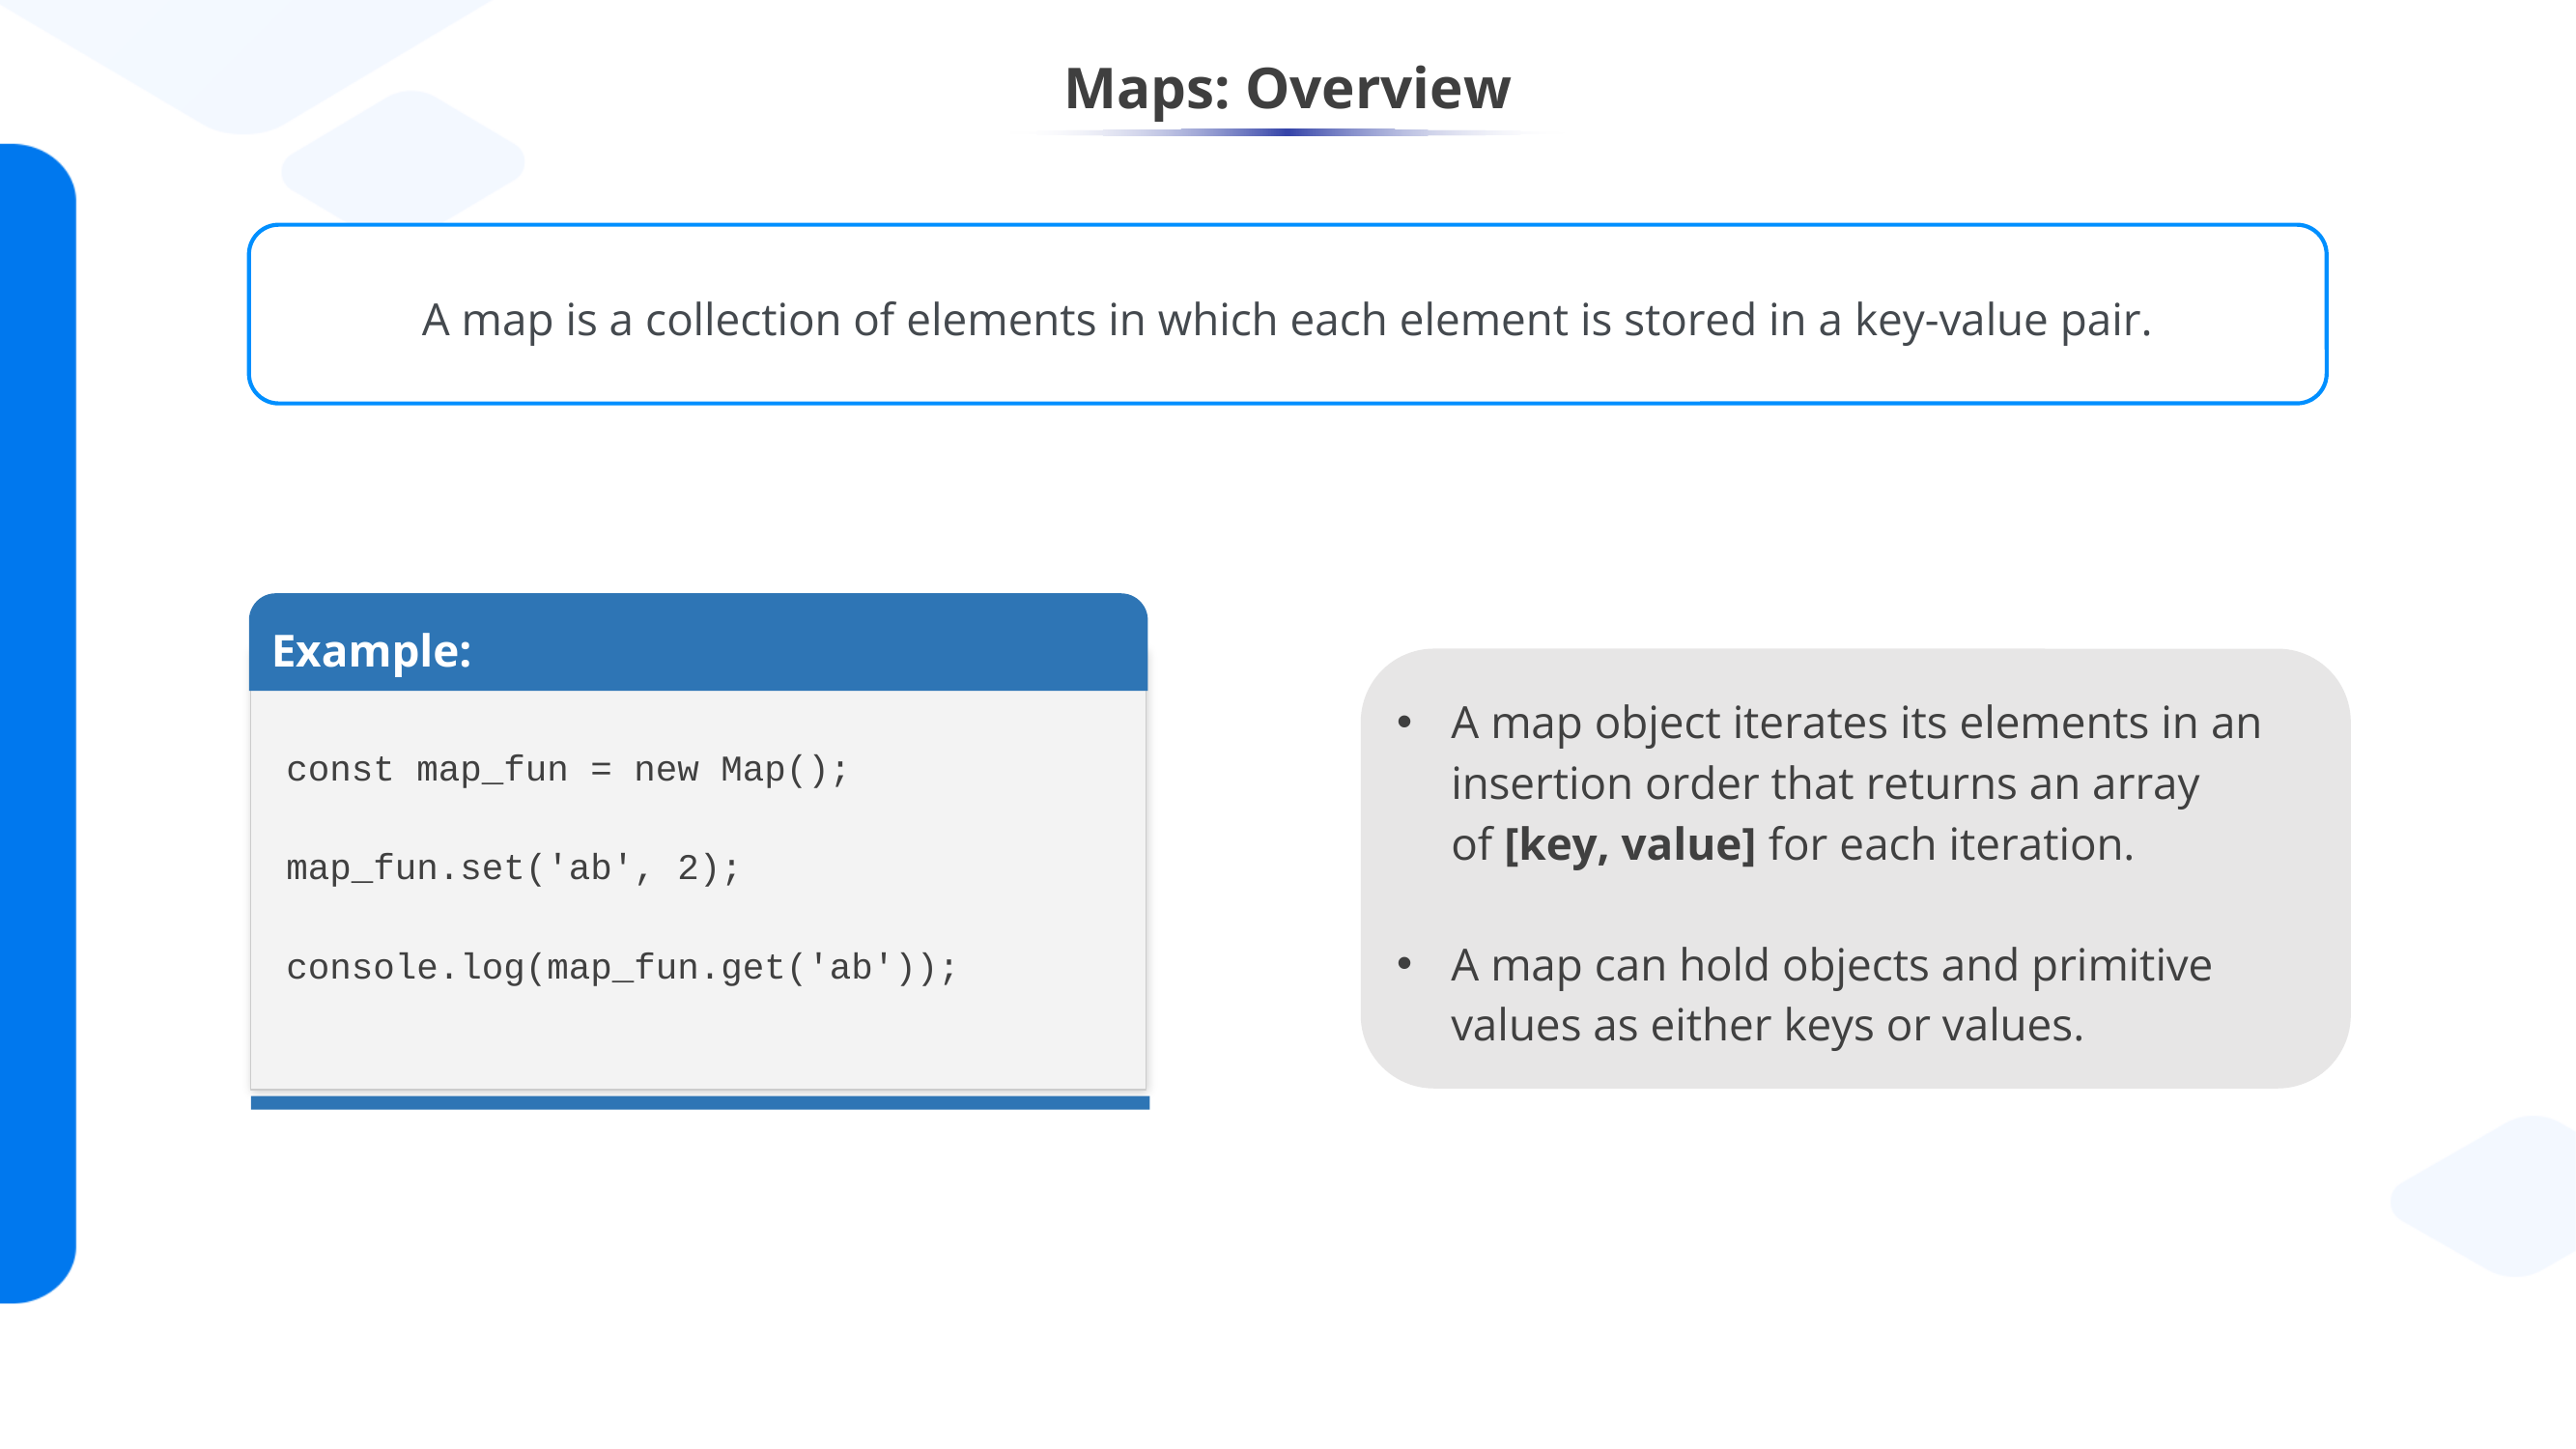

# Maps: Overview

A map is a collection of elements in which each element is stored in a key-value pair.
Example:

const map_fun = new Map();

map_fun.set('ab', 2);

console.log(map_fun.get('ab'));

A map object iterates its elements in an insertion order that returns an array of [key, value] for each iteration.

A map can hold objects and primitive values as either keys or values.